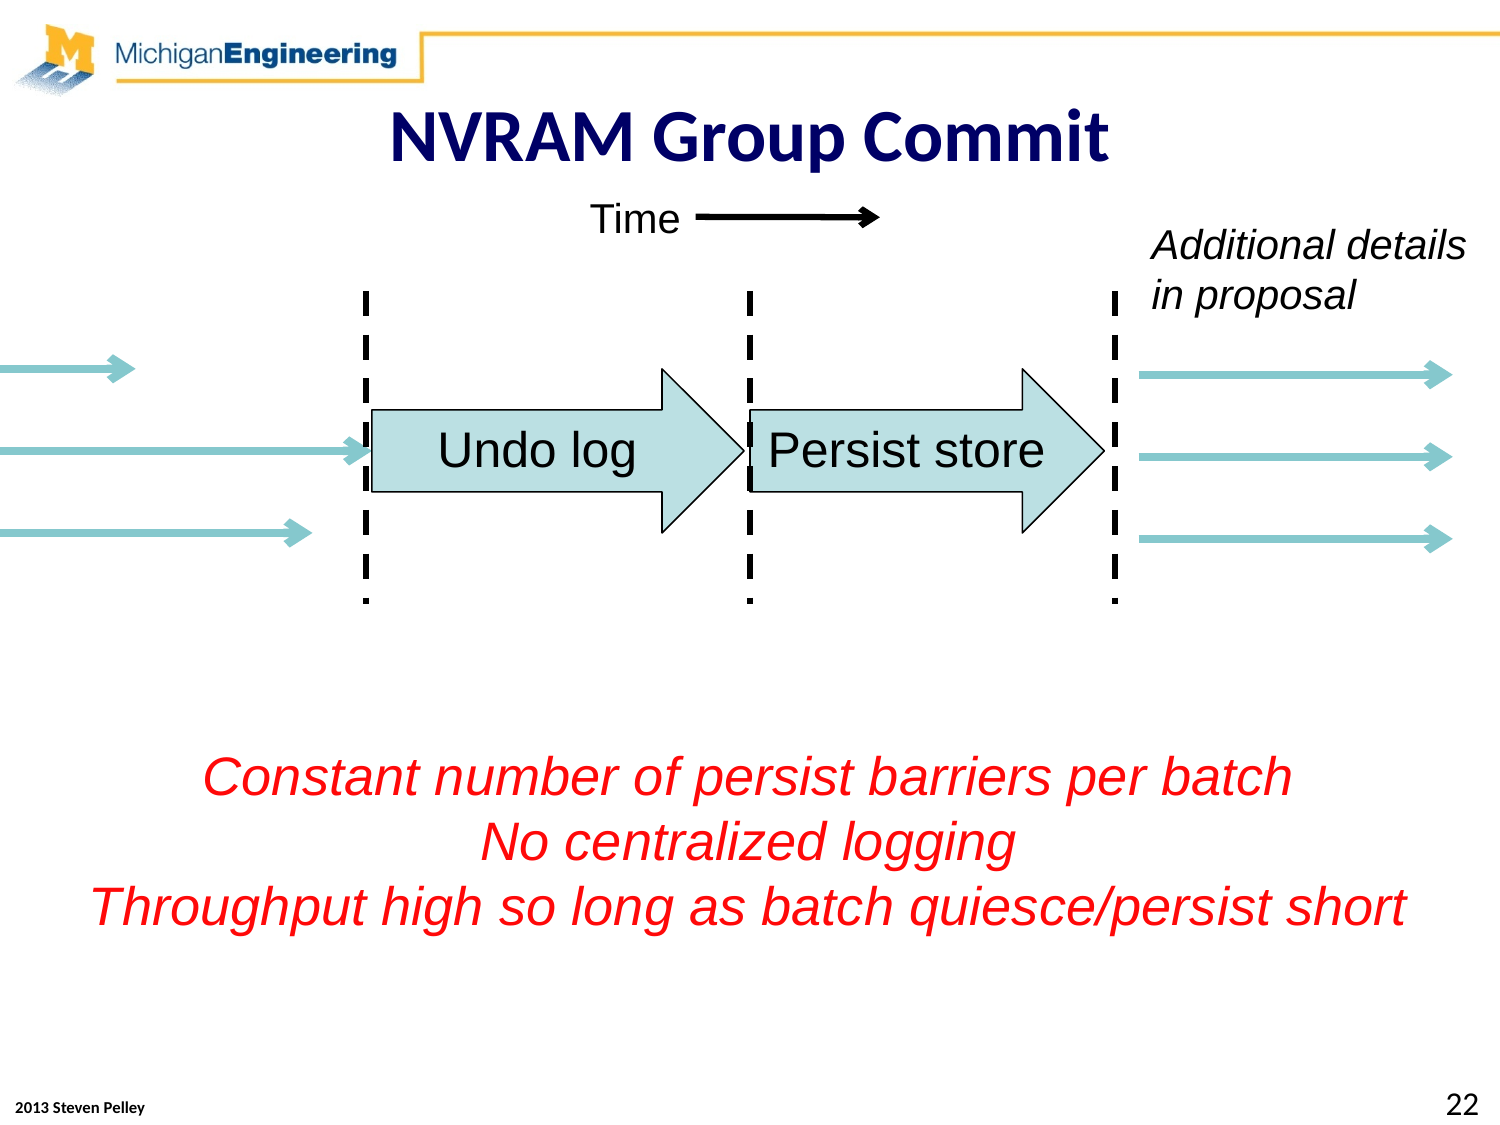

# NVRAM Group Commit
Time
Additional details in proposal
Undo log
Persist store
Constant number of persist barriers per batch
No centralized logging
Throughput high so long as batch quiesce/persist short
22